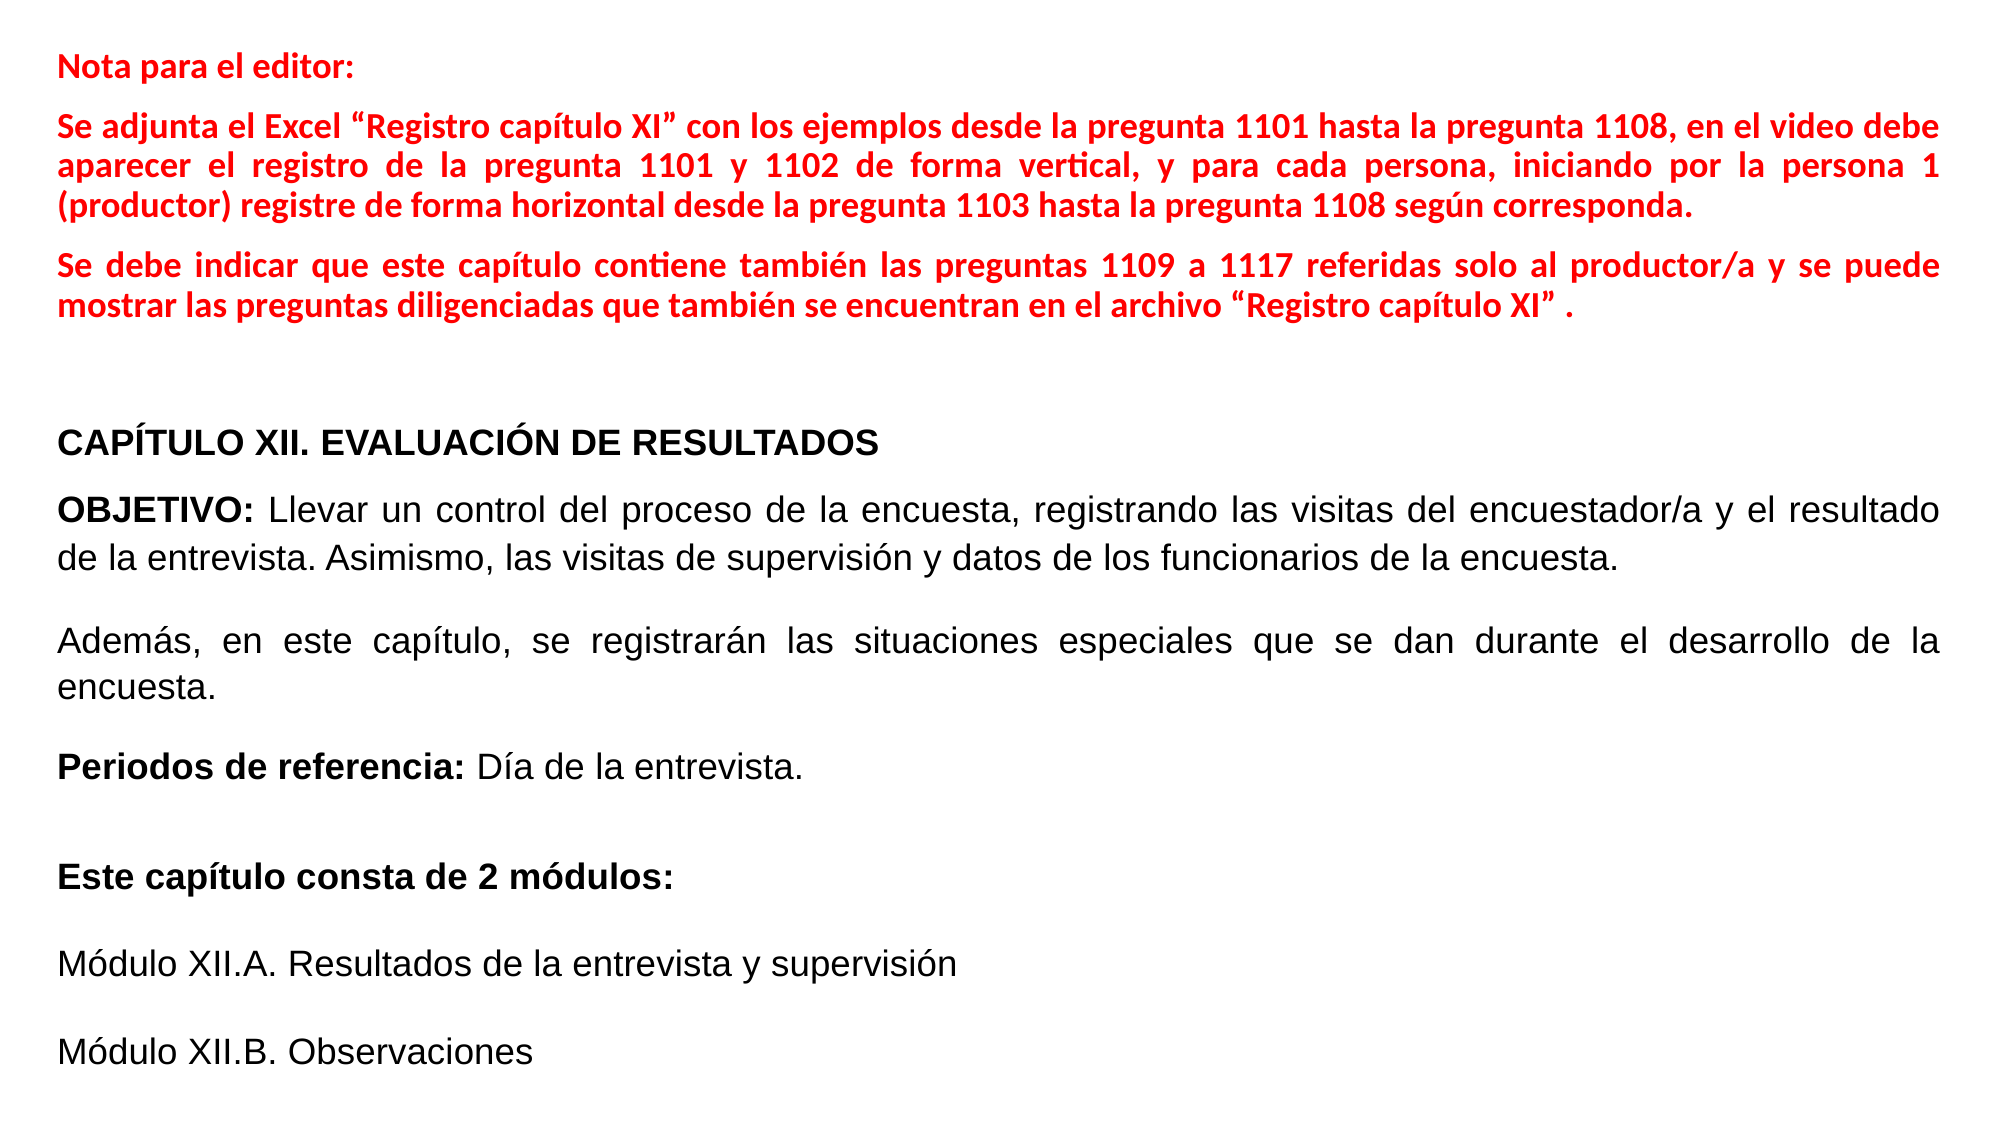

Nota para el editor:
Se adjunta el Excel “Registro capítulo XI” con los ejemplos desde la pregunta 1101 hasta la pregunta 1108, en el video debe aparecer el registro de la pregunta 1101 y 1102 de forma vertical, y para cada persona, iniciando por la persona 1 (productor) registre de forma horizontal desde la pregunta 1103 hasta la pregunta 1108 según corresponda.
Se debe indicar que este capítulo contiene también las preguntas 1109 a 1117 referidas solo al productor/a y se puede mostrar las preguntas diligenciadas que también se encuentran en el archivo “Registro capítulo XI” .

CAPÍTULO XII. EVALUACIÓN DE RESULTADOS
OBJETIVO: Llevar un control del proceso de la encuesta, registrando las visitas del encuestador/a y el resultado de la entrevista. Asimismo, las visitas de supervisión y datos de los funcionarios de la encuesta.
Además, en este capítulo, se registrarán las situaciones especiales que se dan durante el desarrollo de la encuesta.
Periodos de referencia: Día de la entrevista.

Este capítulo consta de 2 módulos:
Módulo XII.A. Resultados de la entrevista y supervisión
Módulo XII.B. Observaciones